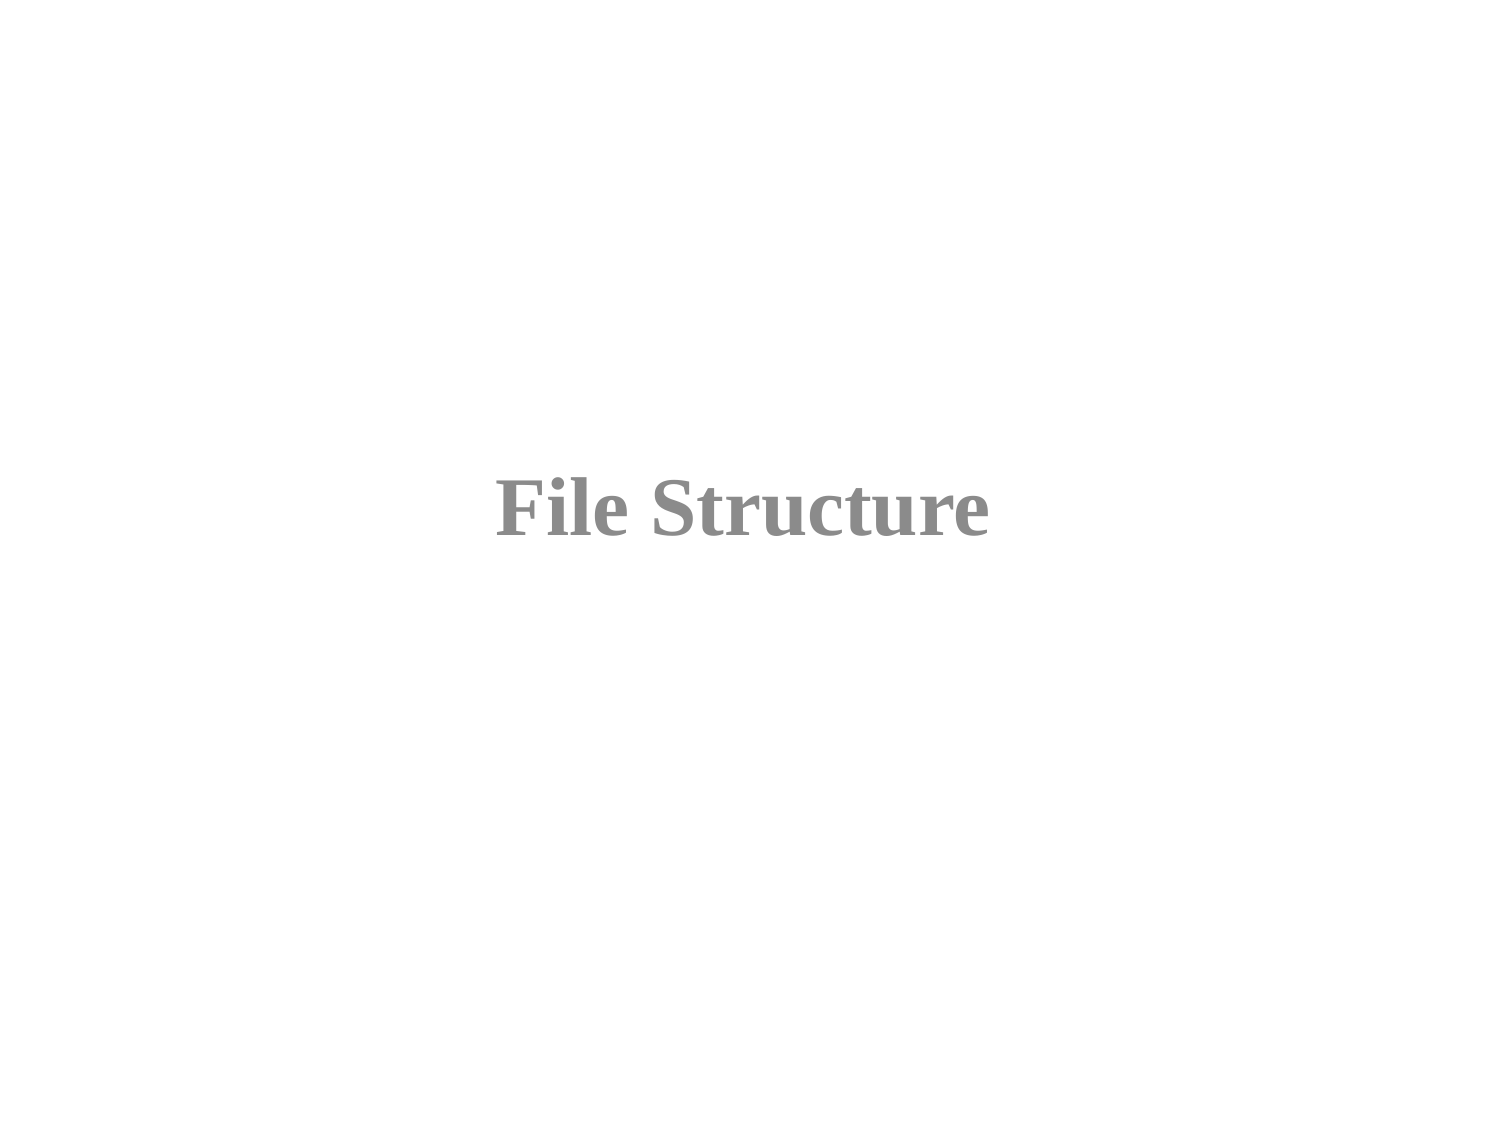

# CHP - 9 File Structures
File Structure